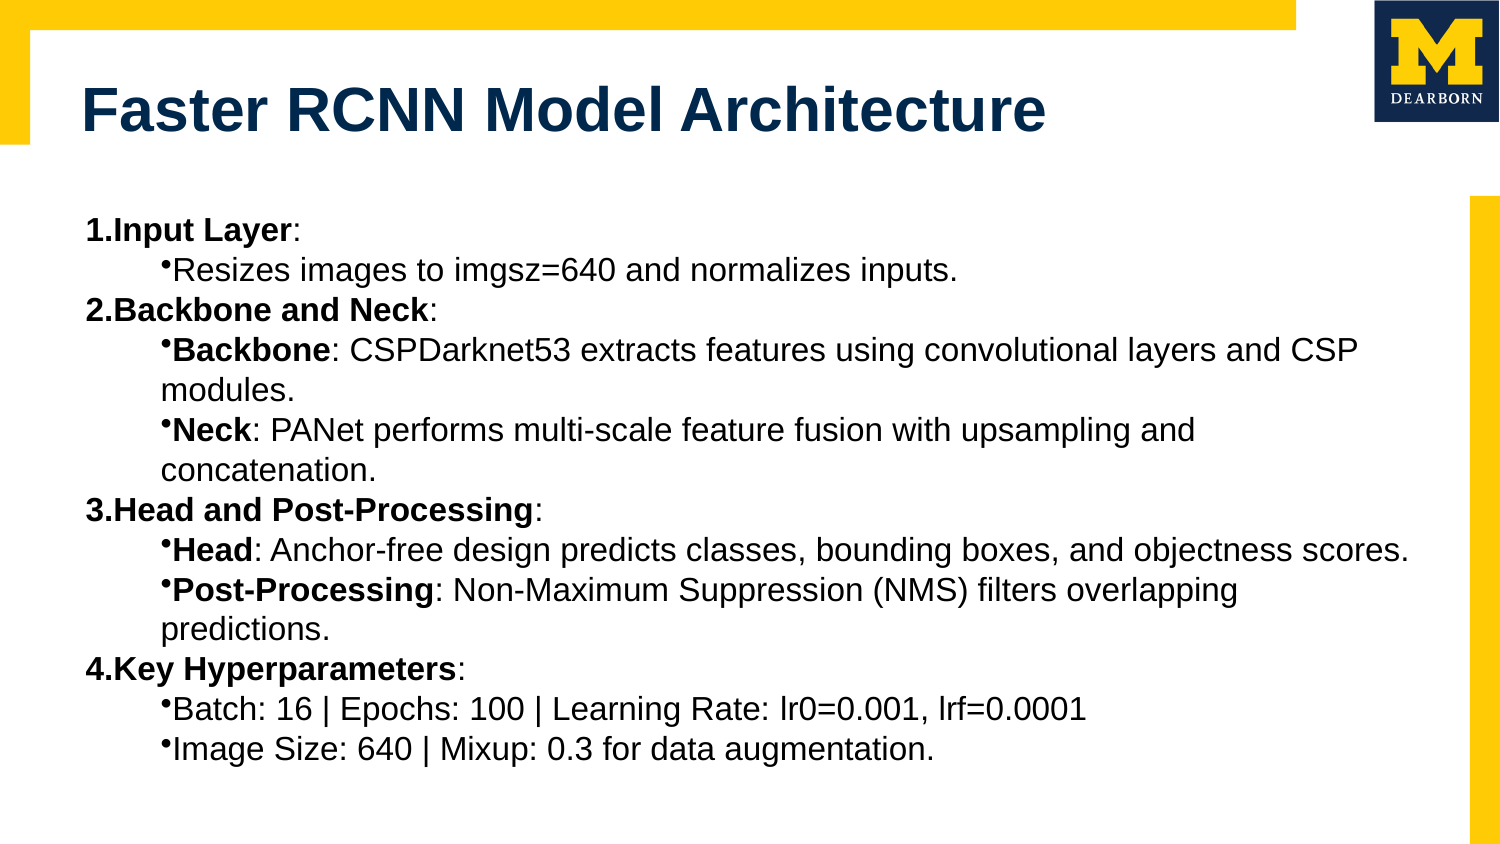

# Faster RCNN Model Architecture

Input Layer:
Resizes images to imgsz=640 and normalizes inputs.
Backbone and Neck:
Backbone: CSPDarknet53 extracts features using convolutional layers and CSP modules.
Neck: PANet performs multi-scale feature fusion with upsampling and concatenation.
Head and Post-Processing:
Head: Anchor-free design predicts classes, bounding boxes, and objectness scores.
Post-Processing: Non-Maximum Suppression (NMS) filters overlapping predictions.
Key Hyperparameters:
Batch: 16 | Epochs: 100 | Learning Rate: lr0=0.001, lrf=0.0001
Image Size: 640 | Mixup: 0.3 for data augmentation.